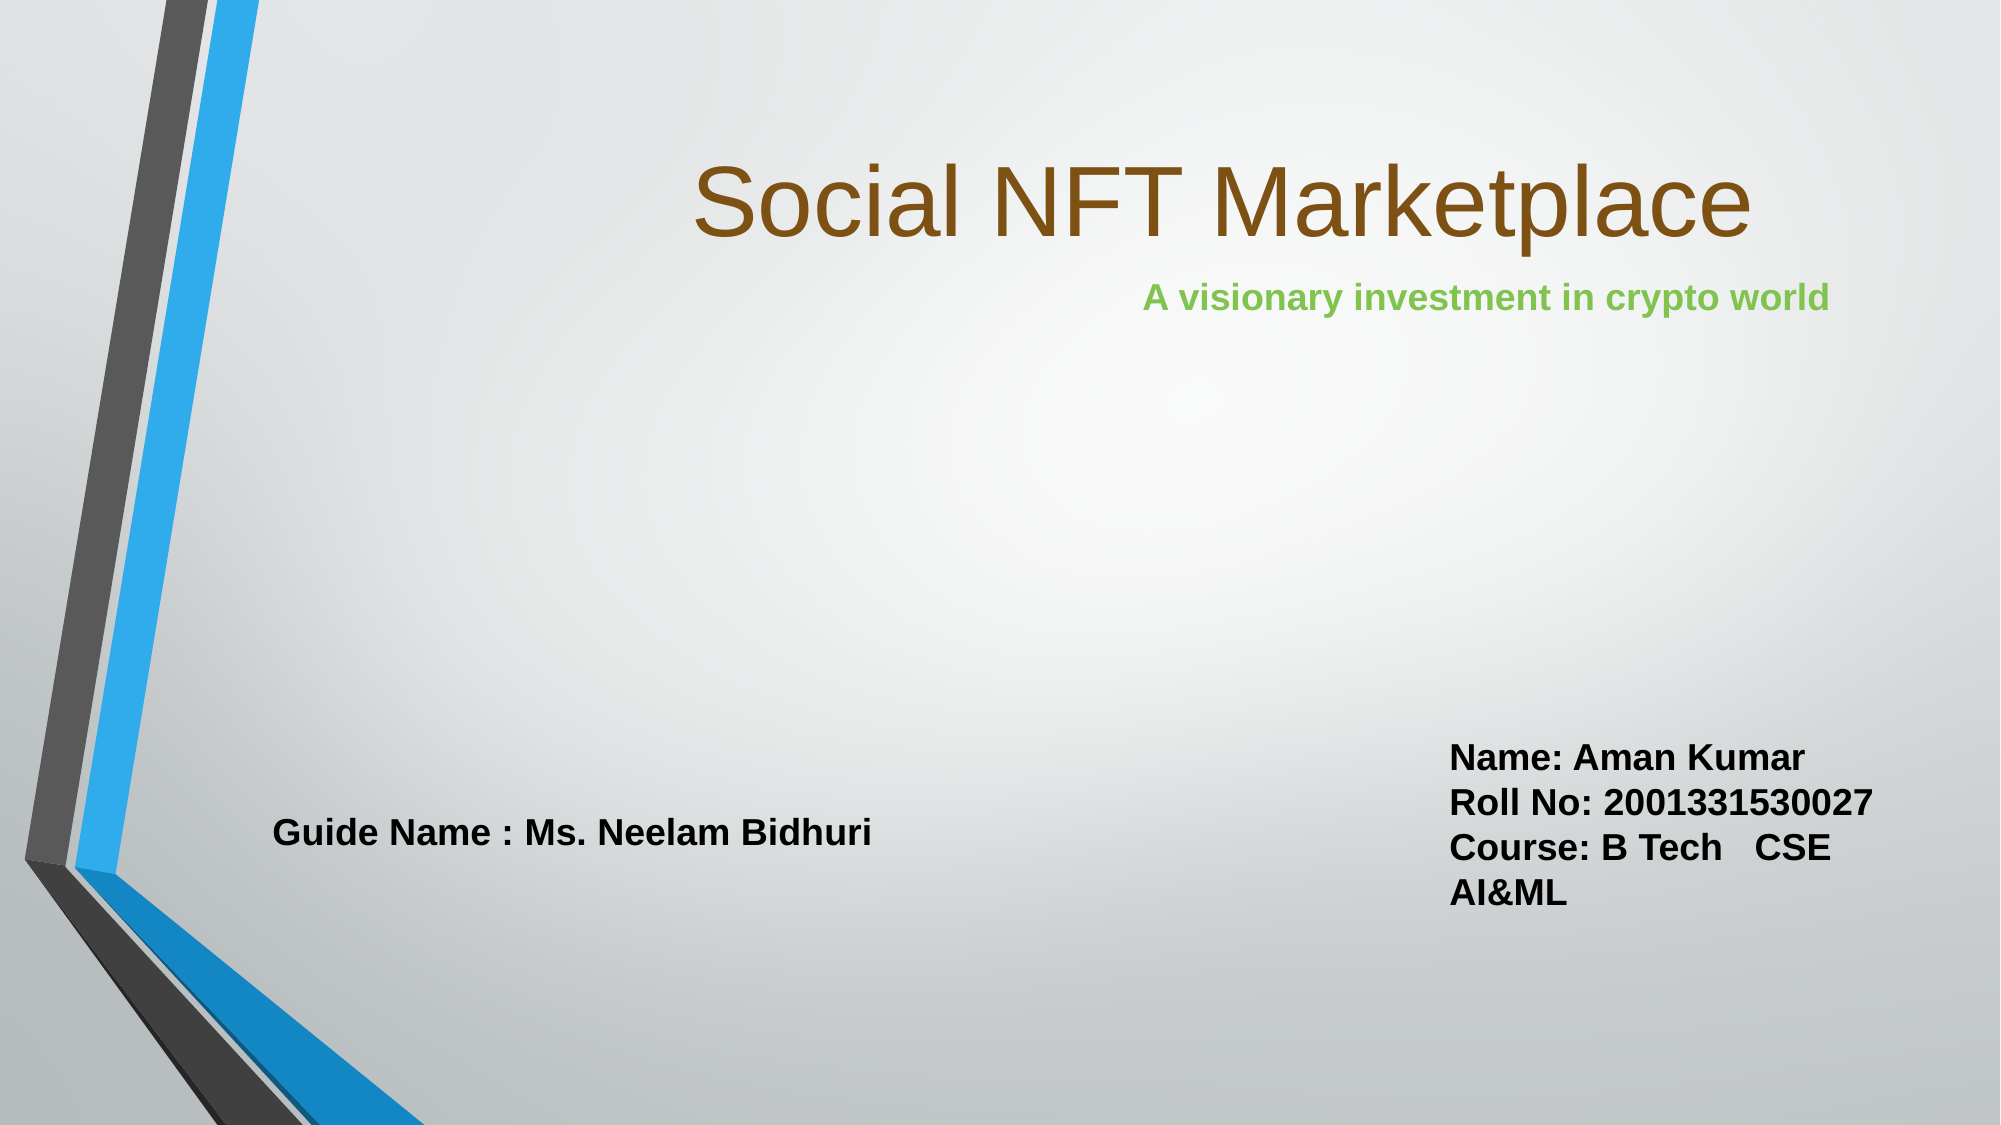

Social NFT Marketplace
A visionary investment in crypto world

Name: Aman Kumar
Roll No: 2001331530027
Course: B Tech   CSE AI&ML
Guide Name : Ms. Neelam Bidhuri